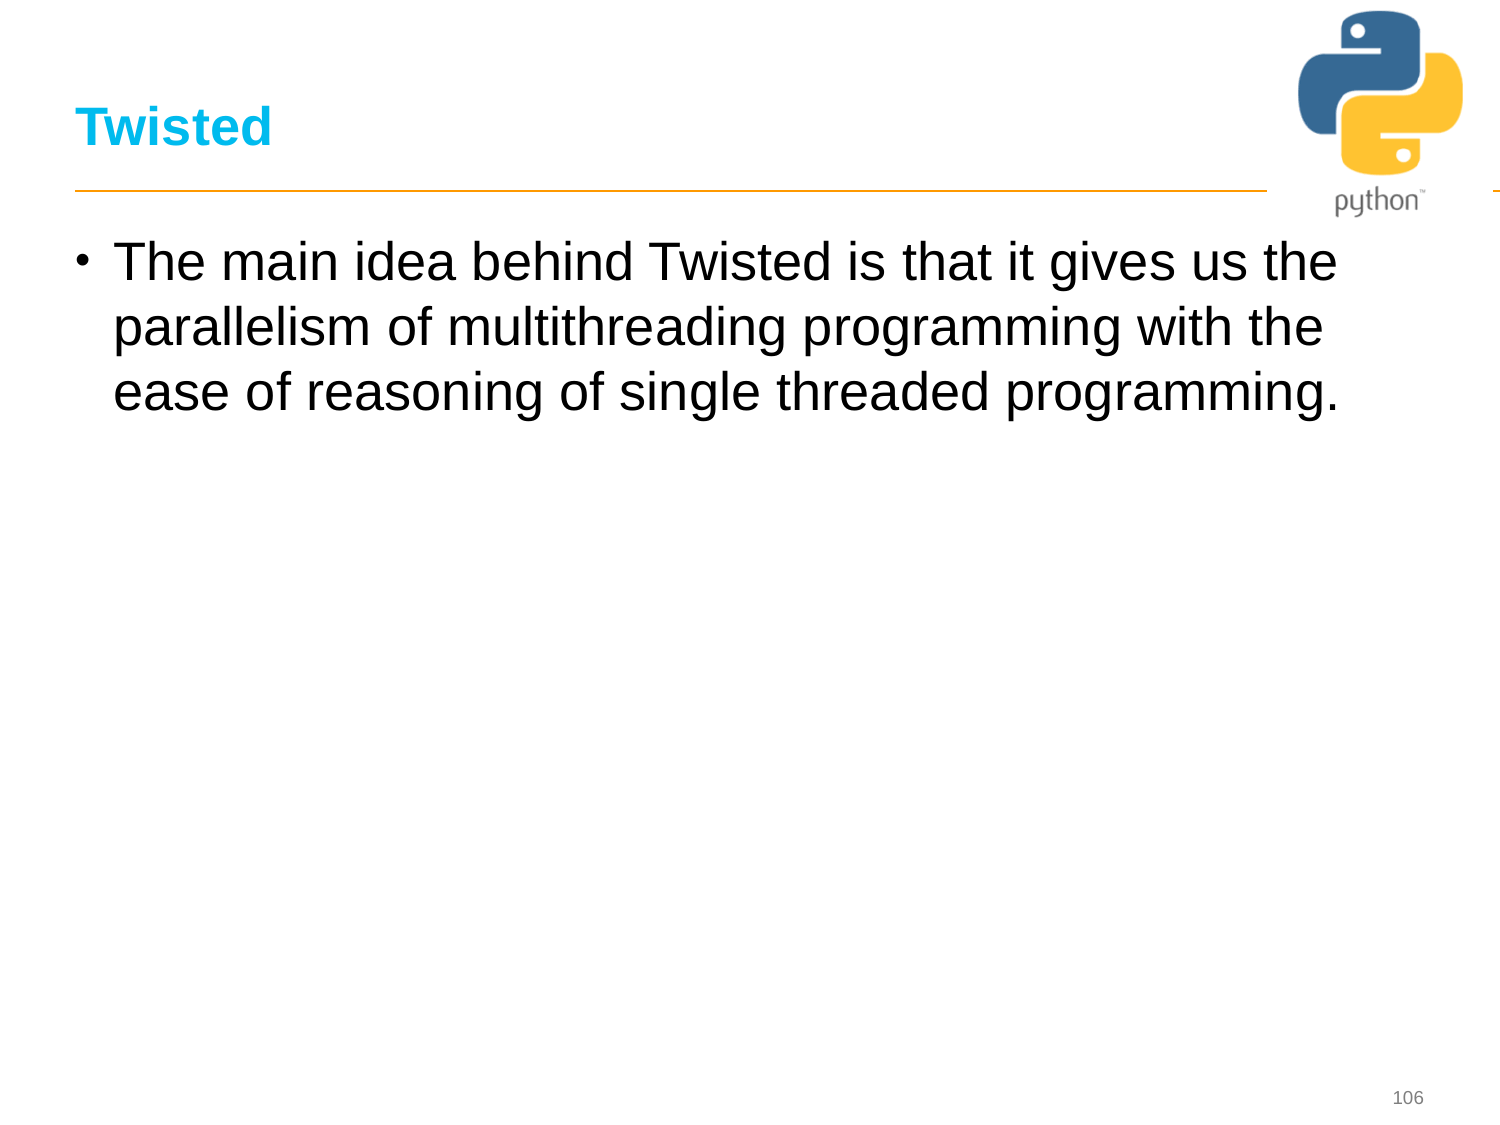

# Twisted
The main idea behind Twisted is that it gives us the parallelism of multithreading programming with the ease of reasoning of single threaded programming.